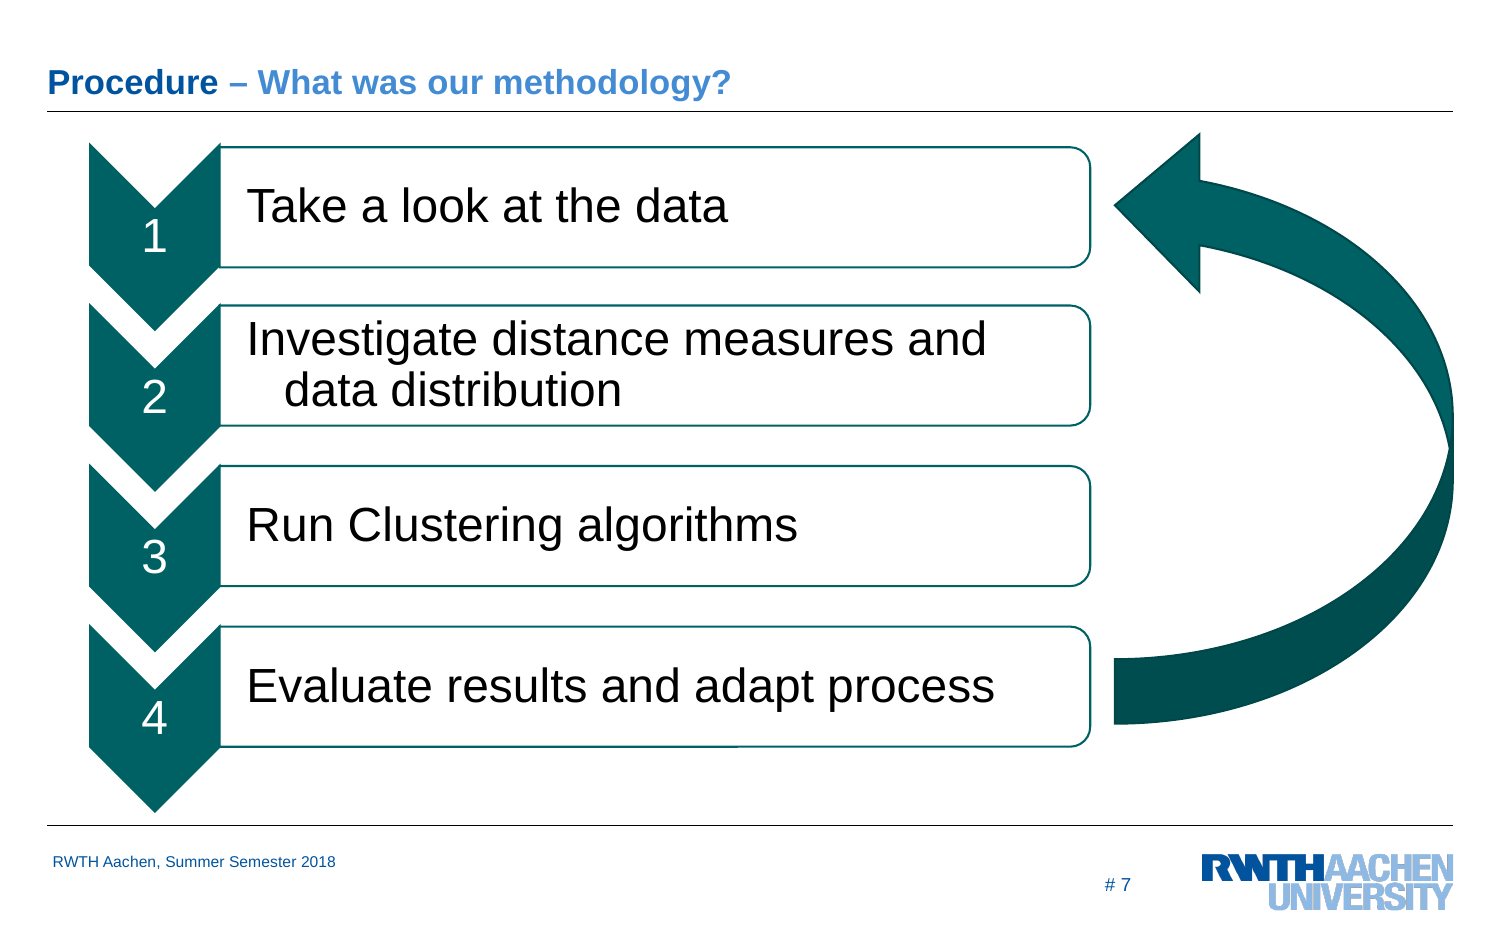

# Procedure – What was our methodology?
1
Take a look at the data
2
Investigate distance measures and data distribution
3
Run Clustering algorithms
4
Evaluate results and adapt process

# 7